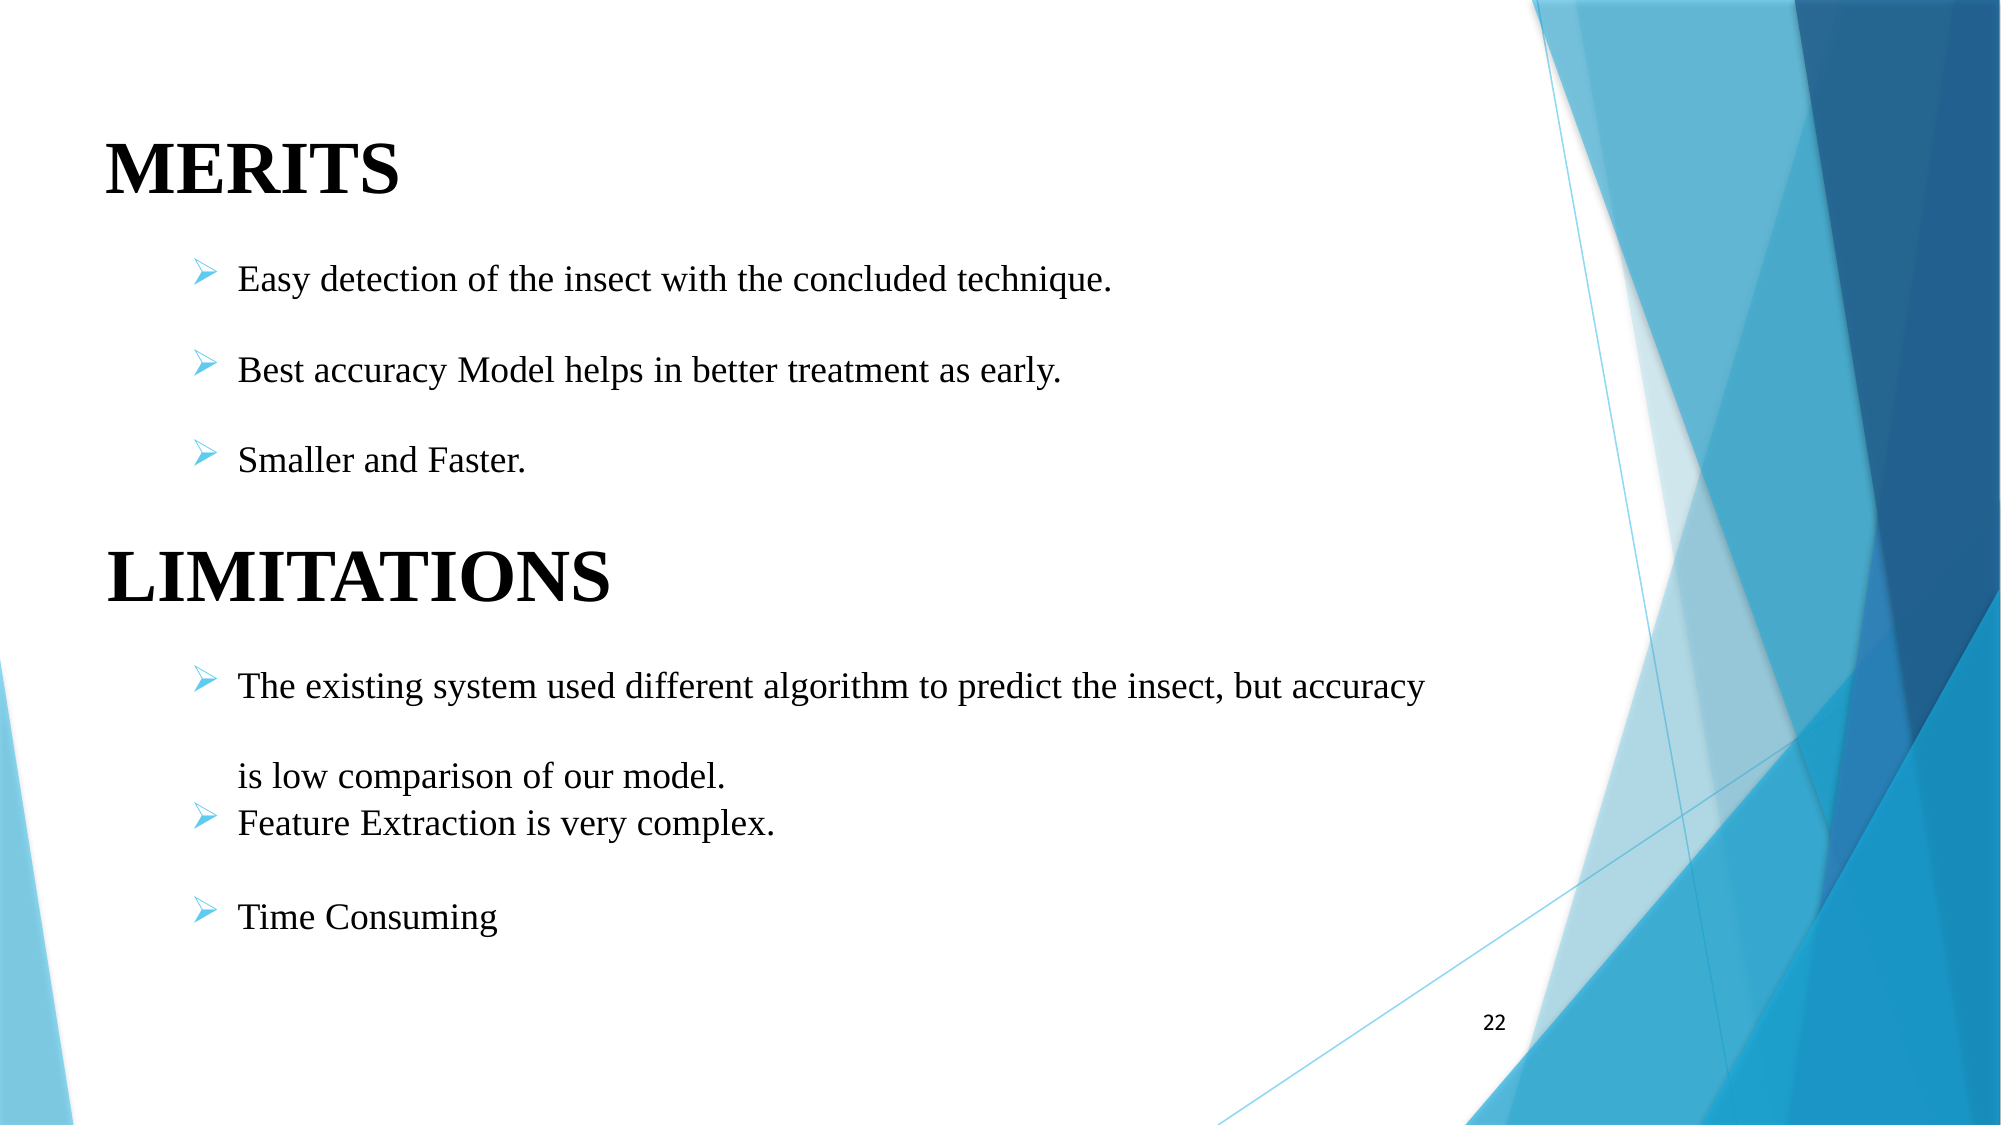

MERITS

Easy detection of the insect with the concluded technique.

Best accuracy Model helps in better treatment as early.

Smaller and Faster.

       LIMITATIONS
The existing system used different algorithm to predict the insect, but accuracy is low comparison of our model.
Feature Extraction is very complex.

Time Consuming

22